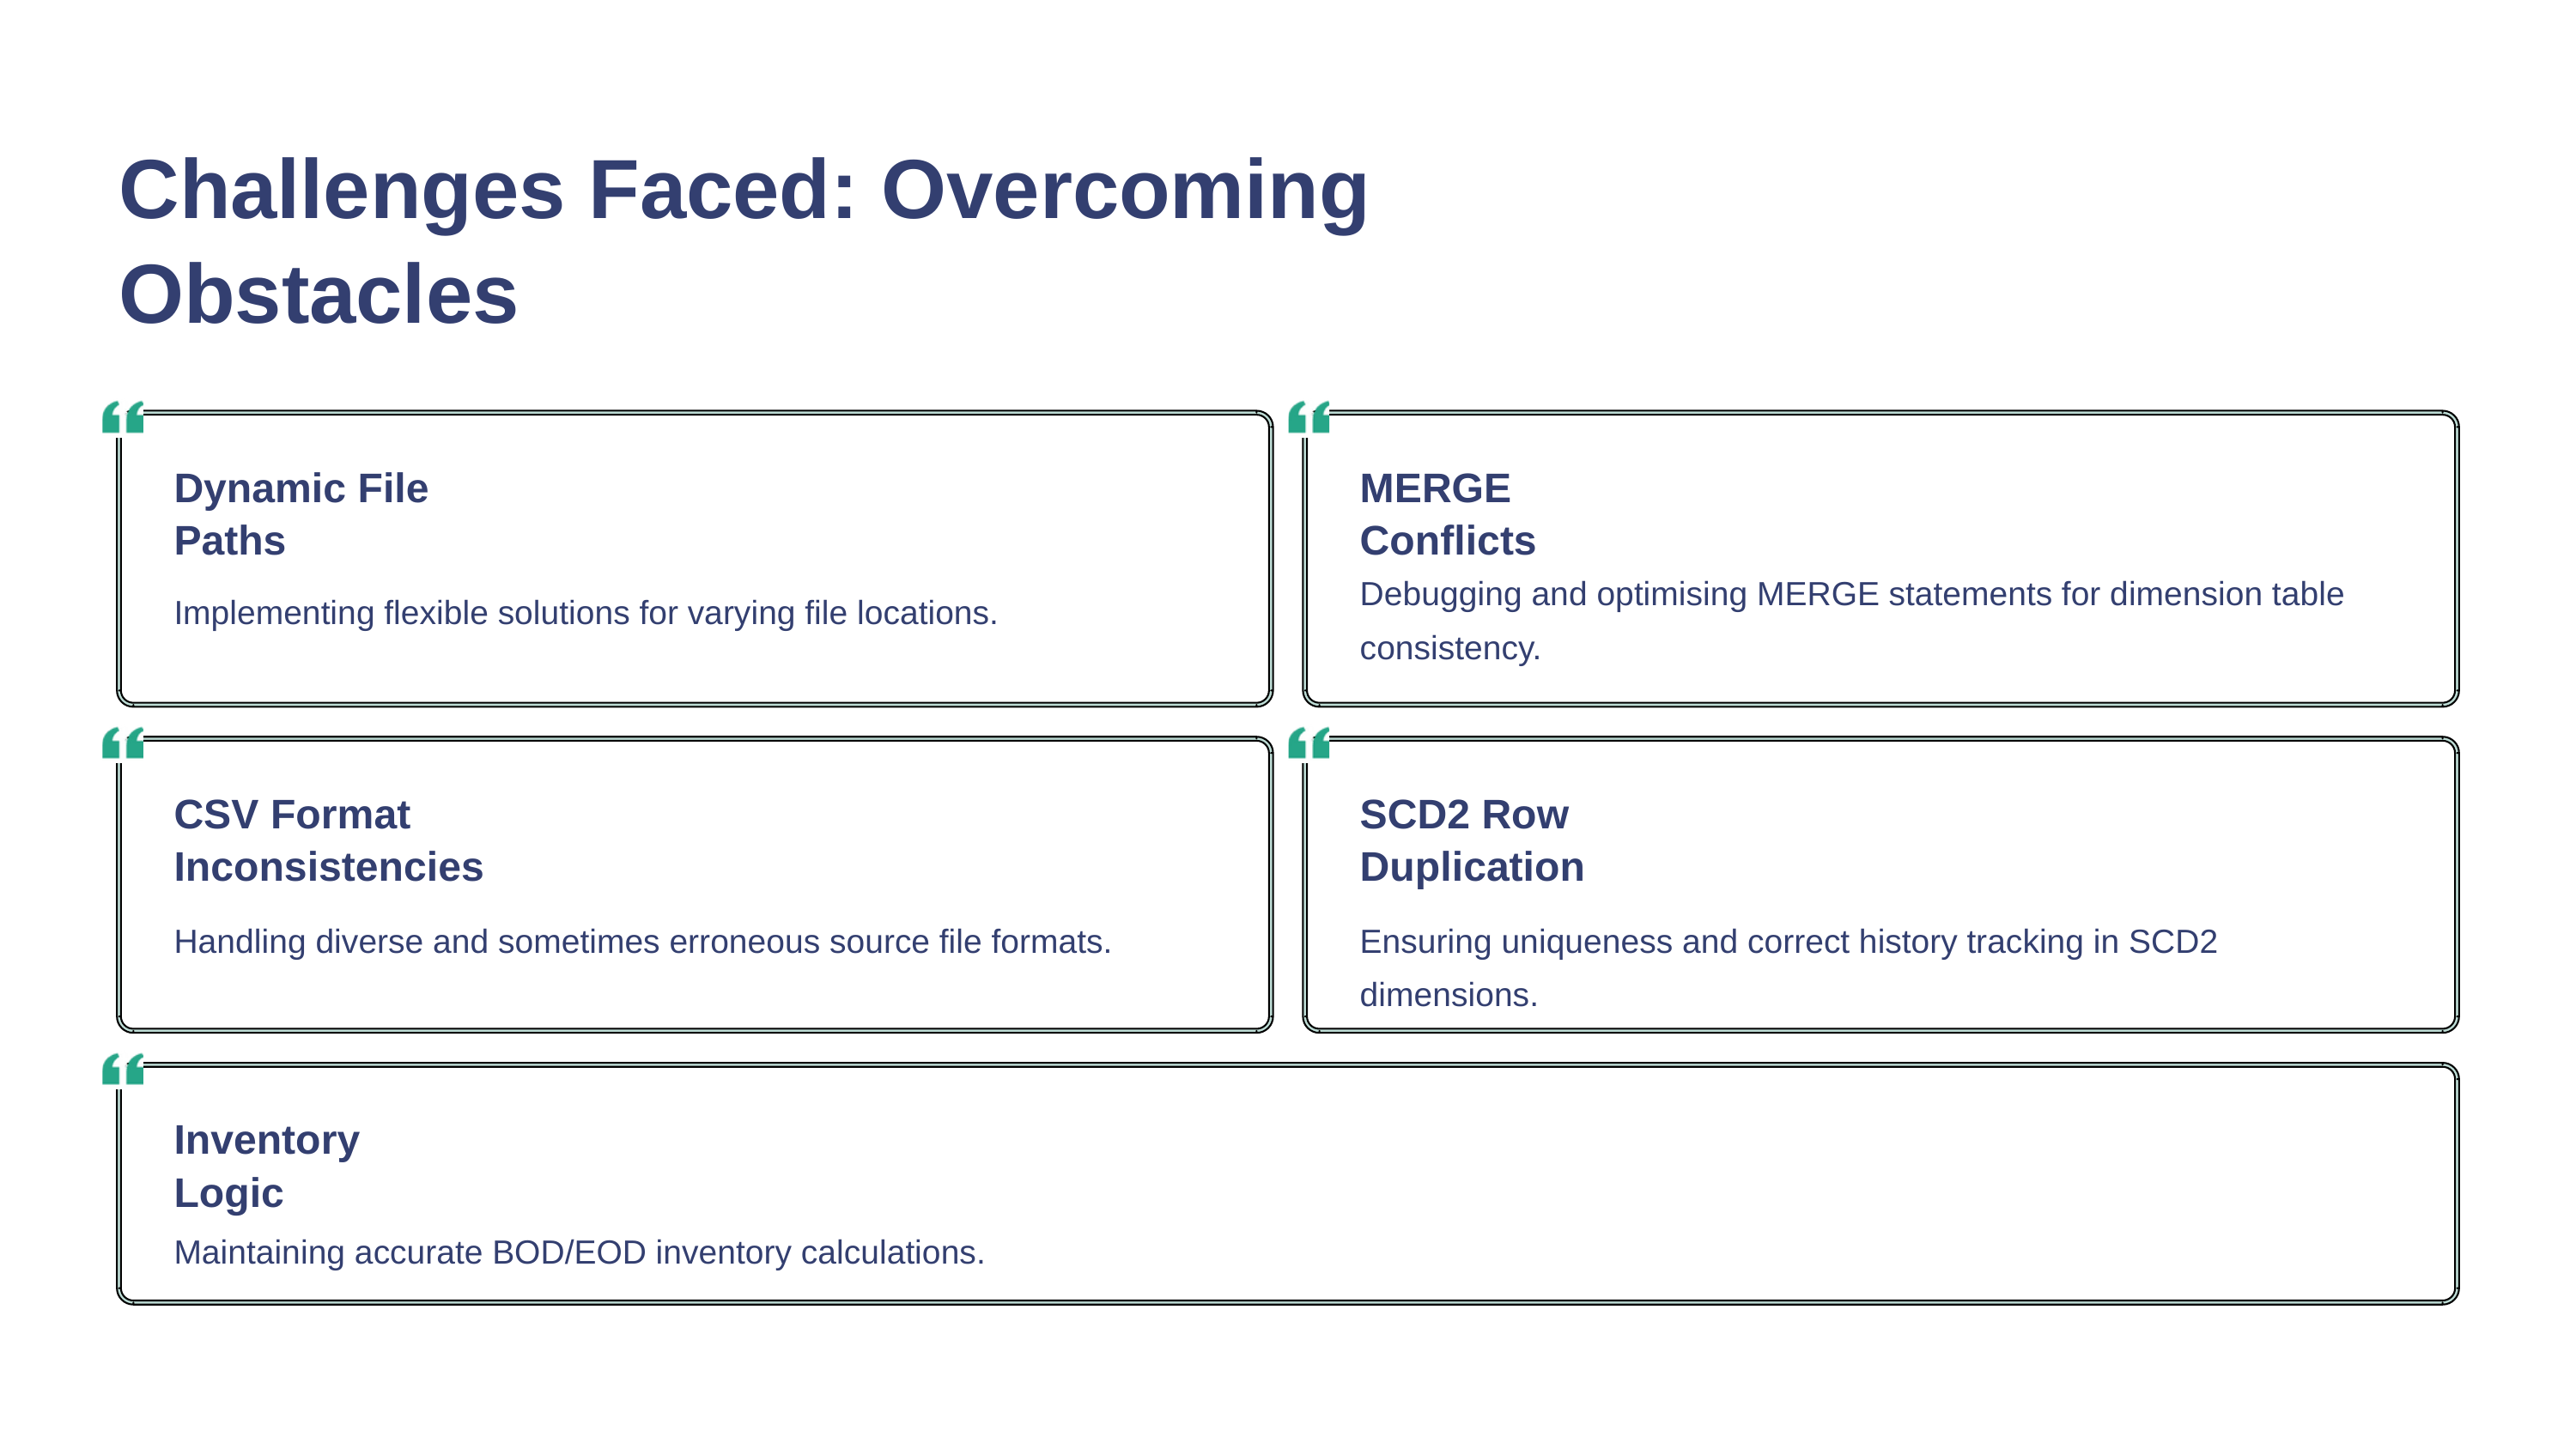

Challenges Faced: Overcoming Obstacles

Dynamic File Paths
MERGE Conflicts
Debugging and optimising MERGE statements for dimension table consistency.
Implementing flexible solutions for varying file locations.

CSV Format Inconsistencies
SCD2 Row Duplication
Handling diverse and sometimes erroneous source file formats.
Ensuring uniqueness and correct history tracking in SCD2 dimensions.

Inventory Logic
Maintaining accurate BOD/EOD inventory calculations.